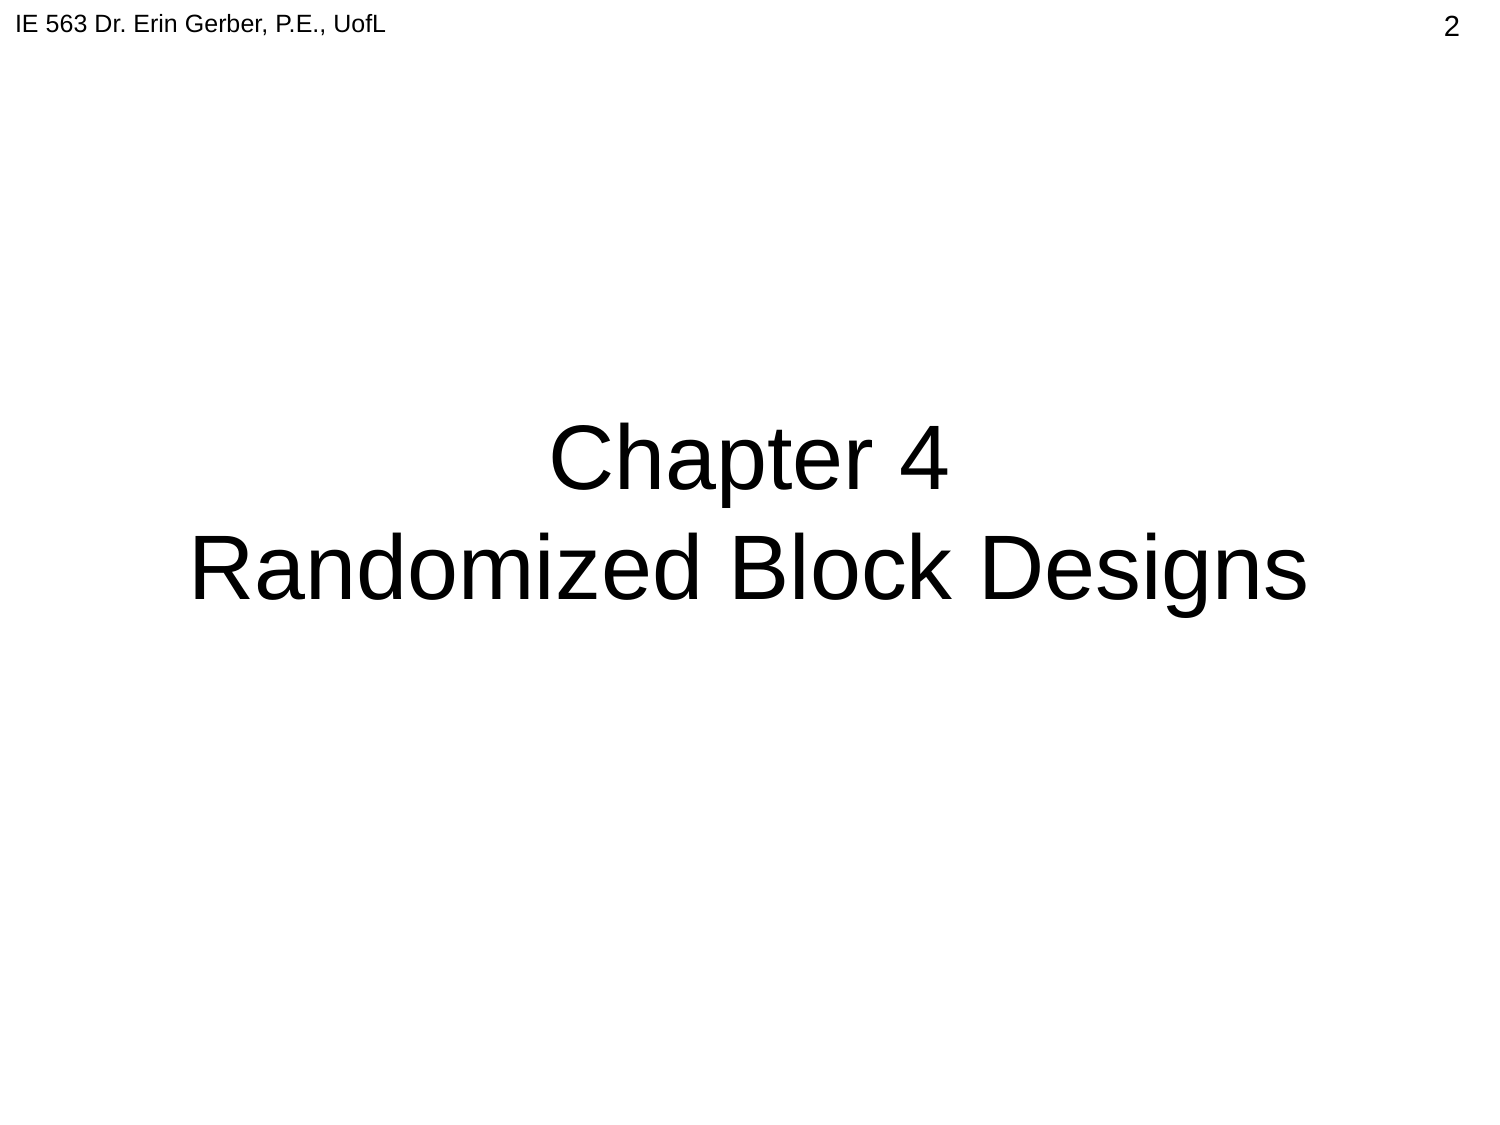

IE 563 Dr. Erin Gerber, P.E., UofL
2
# Chapter 4 Randomized Block Designs